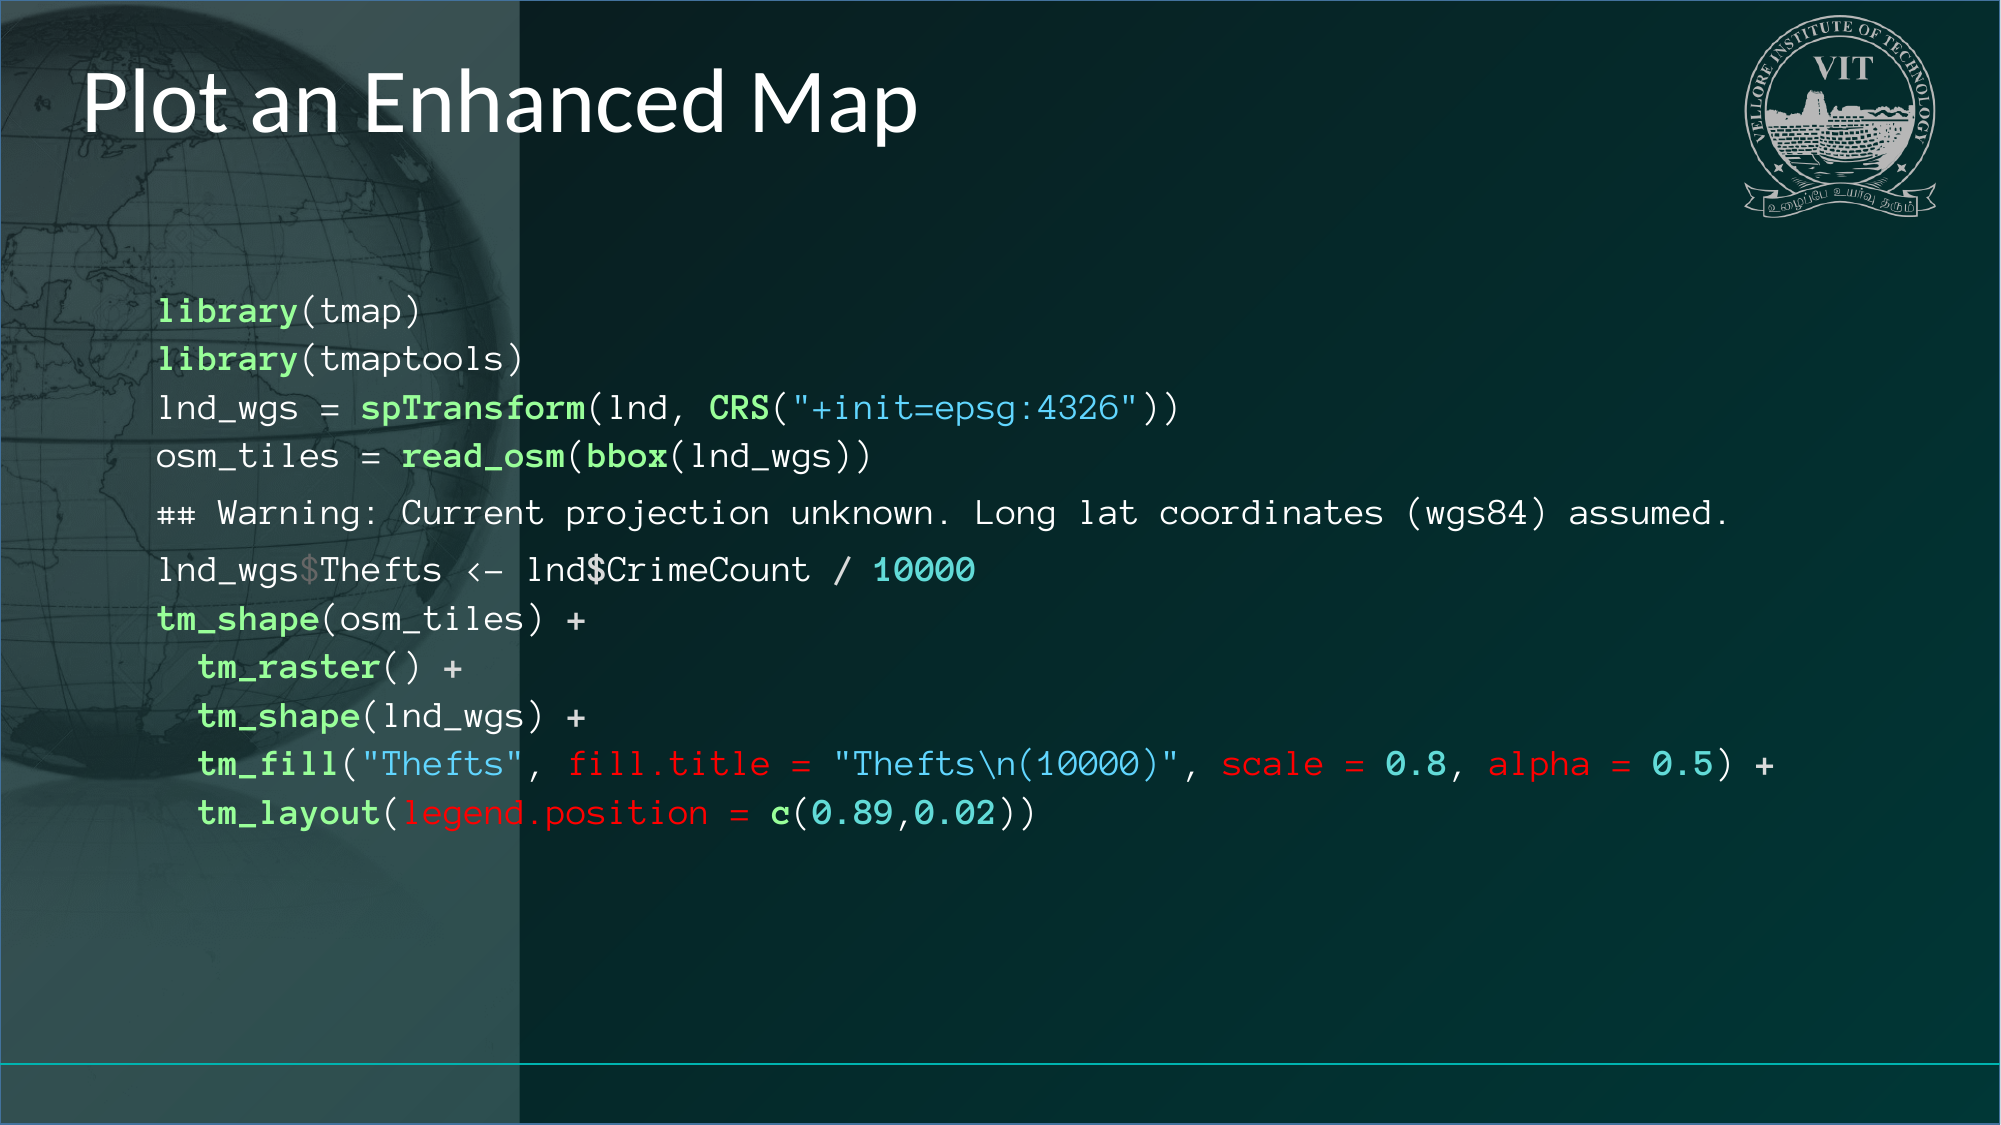

# Plot an Enhanced Map
library(tmap)
library(tmaptools)
lnd_wgs = spTransform(lnd, CRS("+init=epsg:4326"))
osm_tiles = read_osm(bbox(lnd_wgs))
## Warning: Current projection unknown. Long lat coordinates (wgs84) assumed.
lnd_wgs$Thefts <- lnd$CrimeCount / 10000
tm_shape(osm_tiles) +
  tm_raster() +
  tm_shape(lnd_wgs) +
  tm_fill("Thefts", fill.title = "Thefts\n(10000)", scale = 0.8, alpha = 0.5) +
  tm_layout(legend.position = c(0.89,0.02))